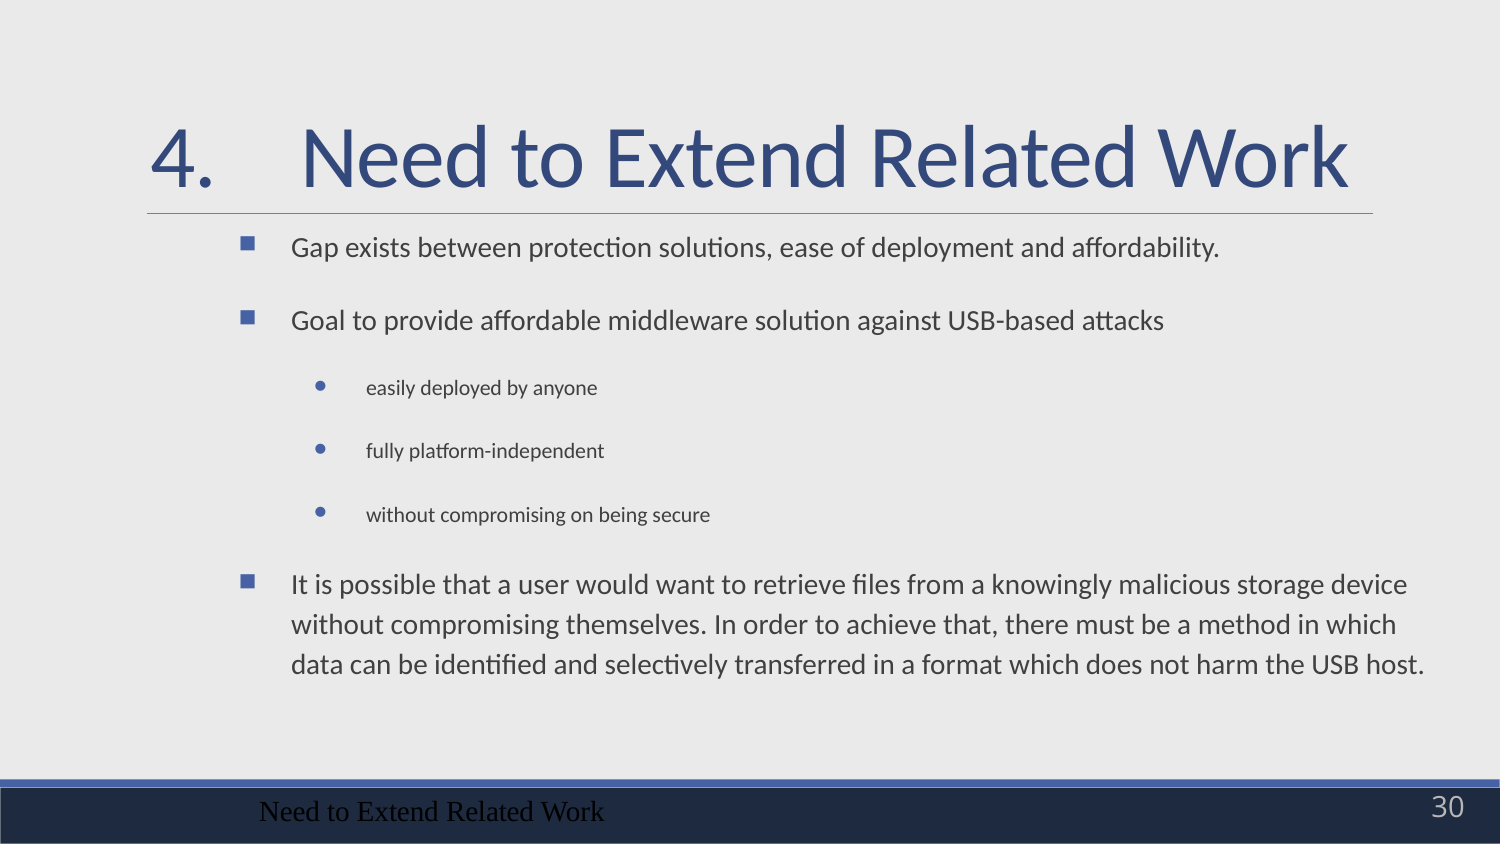

# 4.	Need to Extend Related Work
Gap exists between protection solutions, ease of deployment and affordability.
Goal to provide affordable middleware solution against USB-based attacks
easily deployed by anyone
fully platform-independent
without compromising on being secure
It is possible that a user would want to retrieve files from a knowingly malicious storage device without compromising themselves. In order to achieve that, there must be a method in which data can be identified and selectively transferred in a format which does not harm the USB host.

Need to Extend Related Work
30